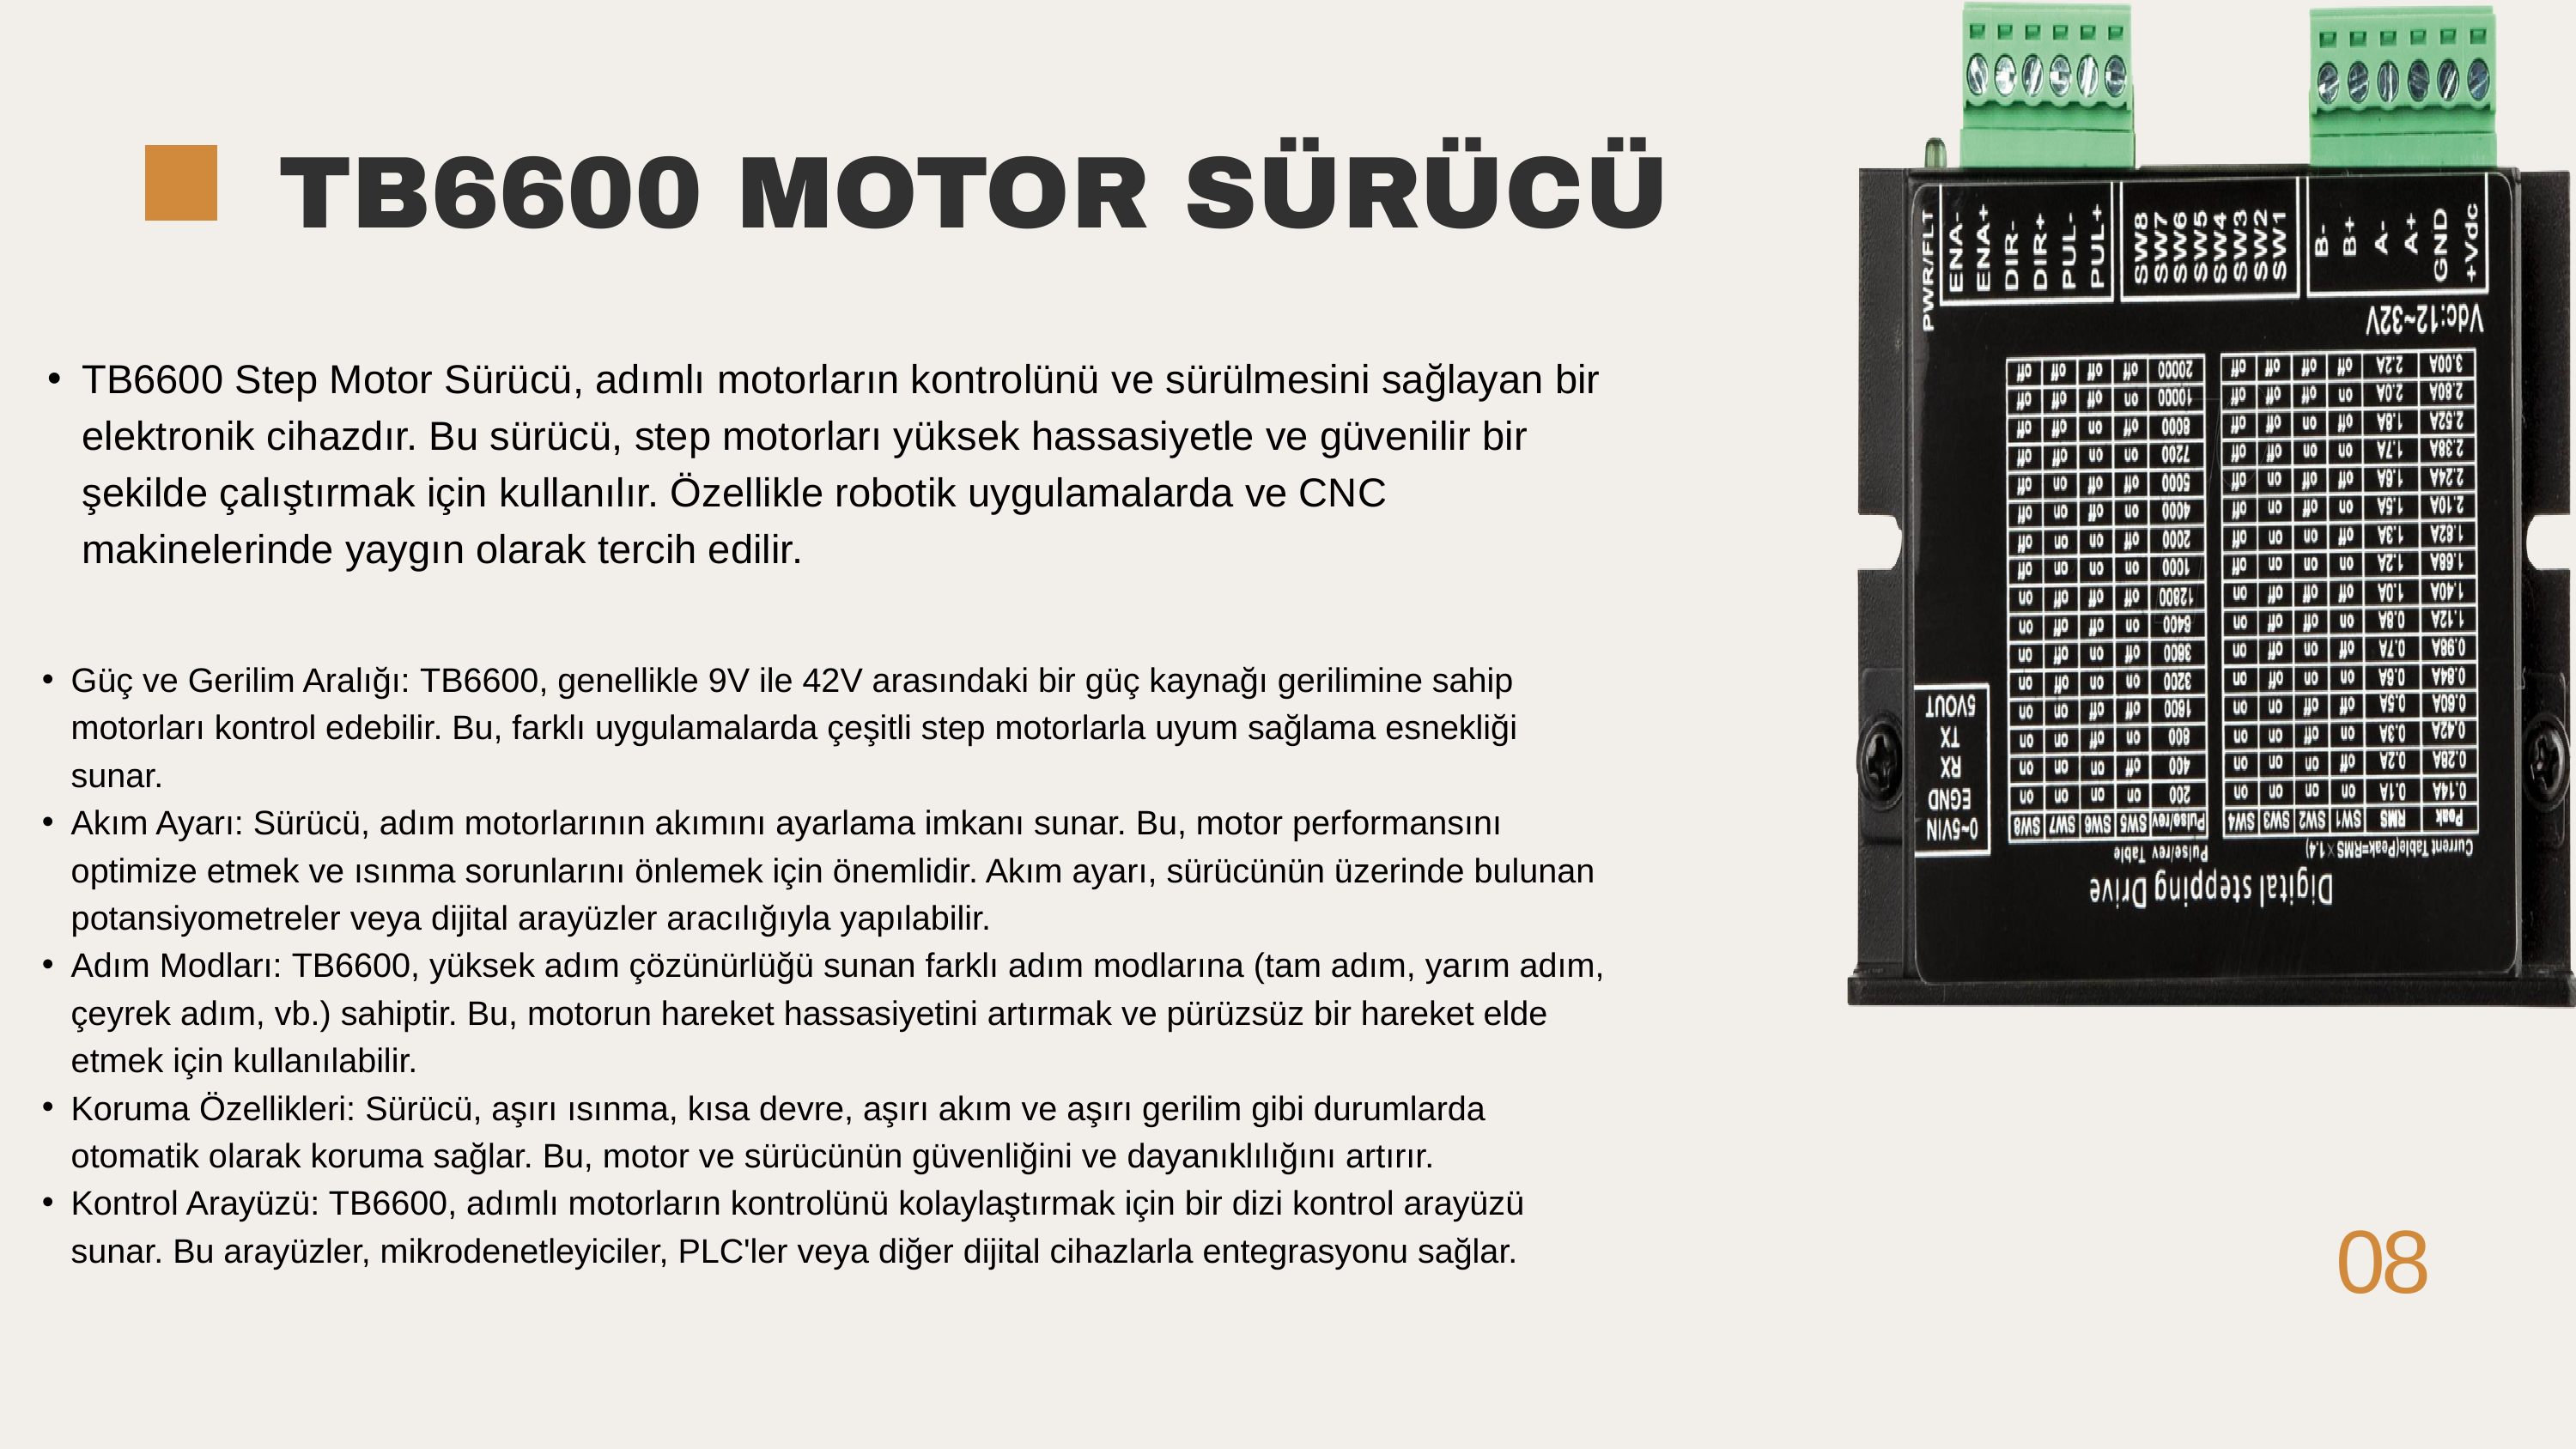

TB6600 MOTOR SÜRÜCÜ

TB6600 Step Motor Sürücü, adımlı motorların kontrolünü ve sürülmesini sağlayan bir elektronik cihazdır. Bu sürücü, step motorları yüksek hassasiyetle ve güvenilir bir şekilde çalıştırmak için kullanılır. Özellikle robotik uygulamalarda ve CNC makinelerinde yaygın olarak tercih edilir.
Güç ve Gerilim Aralığı: TB6600, genellikle 9V ile 42V arasındaki bir güç kaynağı gerilimine sahip motorları kontrol edebilir. Bu, farklı uygulamalarda çeşitli step motorlarla uyum sağlama esnekliği sunar.
Akım Ayarı: Sürücü, adım motorlarının akımını ayarlama imkanı sunar. Bu, motor performansını optimize etmek ve ısınma sorunlarını önlemek için önemlidir. Akım ayarı, sürücünün üzerinde bulunan potansiyometreler veya dijital arayüzler aracılığıyla yapılabilir.
Adım Modları: TB6600, yüksek adım çözünürlüğü sunan farklı adım modlarına (tam adım, yarım adım, çeyrek adım, vb.) sahiptir. Bu, motorun hareket hassasiyetini artırmak ve pürüzsüz bir hareket elde etmek için kullanılabilir.
Koruma Özellikleri: Sürücü, aşırı ısınma, kısa devre, aşırı akım ve aşırı gerilim gibi durumlarda otomatik olarak koruma sağlar. Bu, motor ve sürücünün güvenliğini ve dayanıklılığını artırır.
Kontrol Arayüzü: TB6600, adımlı motorların kontrolünü kolaylaştırmak için bir dizi kontrol arayüzü sunar. Bu arayüzler, mikrodenetleyiciler, PLC'ler veya diğer dijital cihazlarla entegrasyonu sağlar.

08